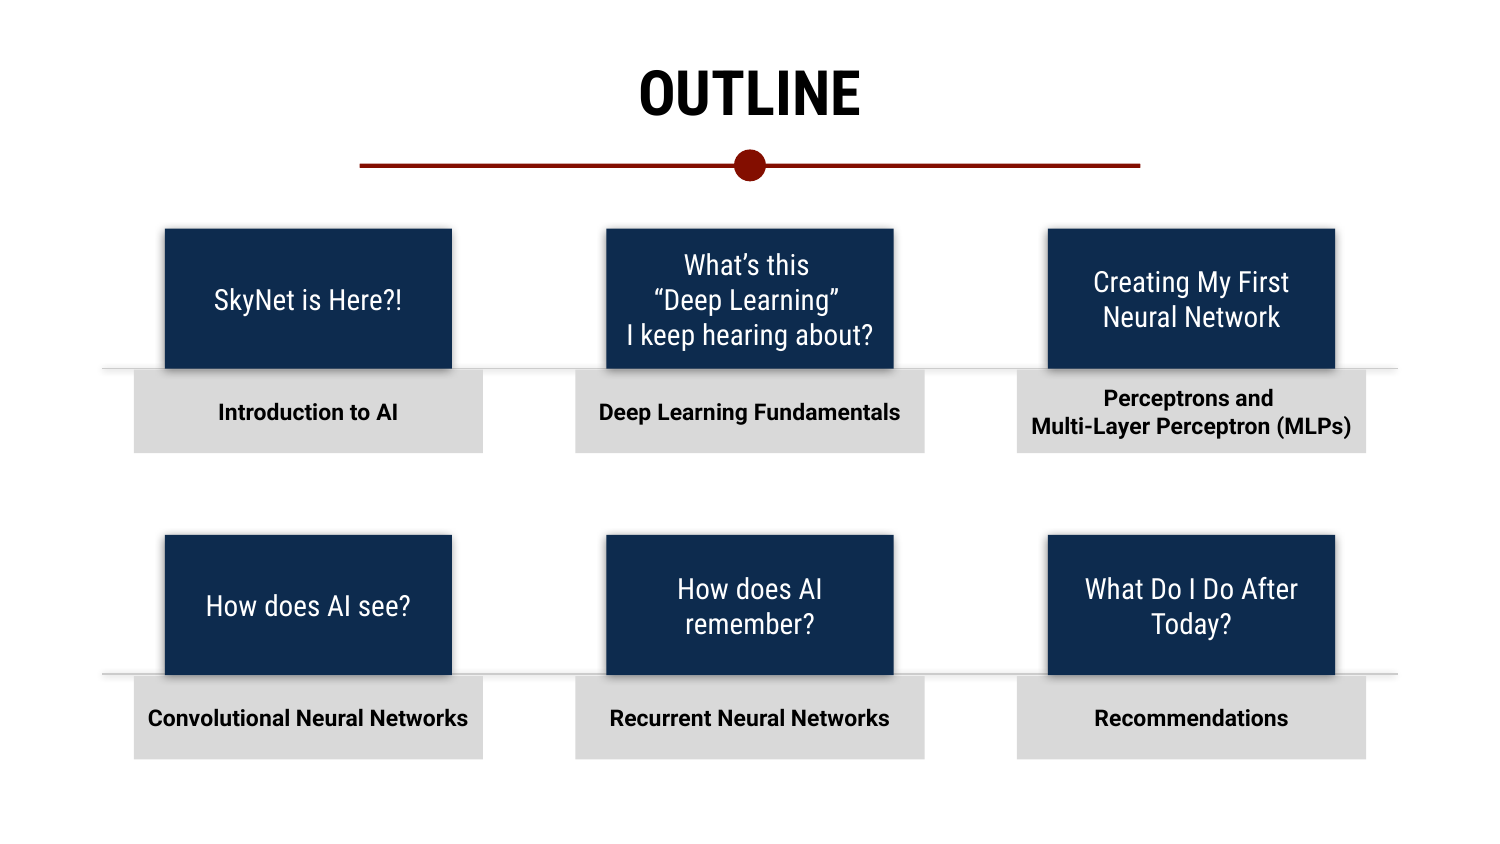

SkyNet is Here?!
What’s this
“Deep Learning”
I keep hearing about?
Creating My First Neural Network
Introduction to AI
Deep Learning Fundamentals
Perceptrons and
Multi-Layer Perceptron (MLPs)
How does AI see?
How does AI remember?
What Do I Do After Today?
Convolutional Neural Networks
Recurrent Neural Networks
Recommendations